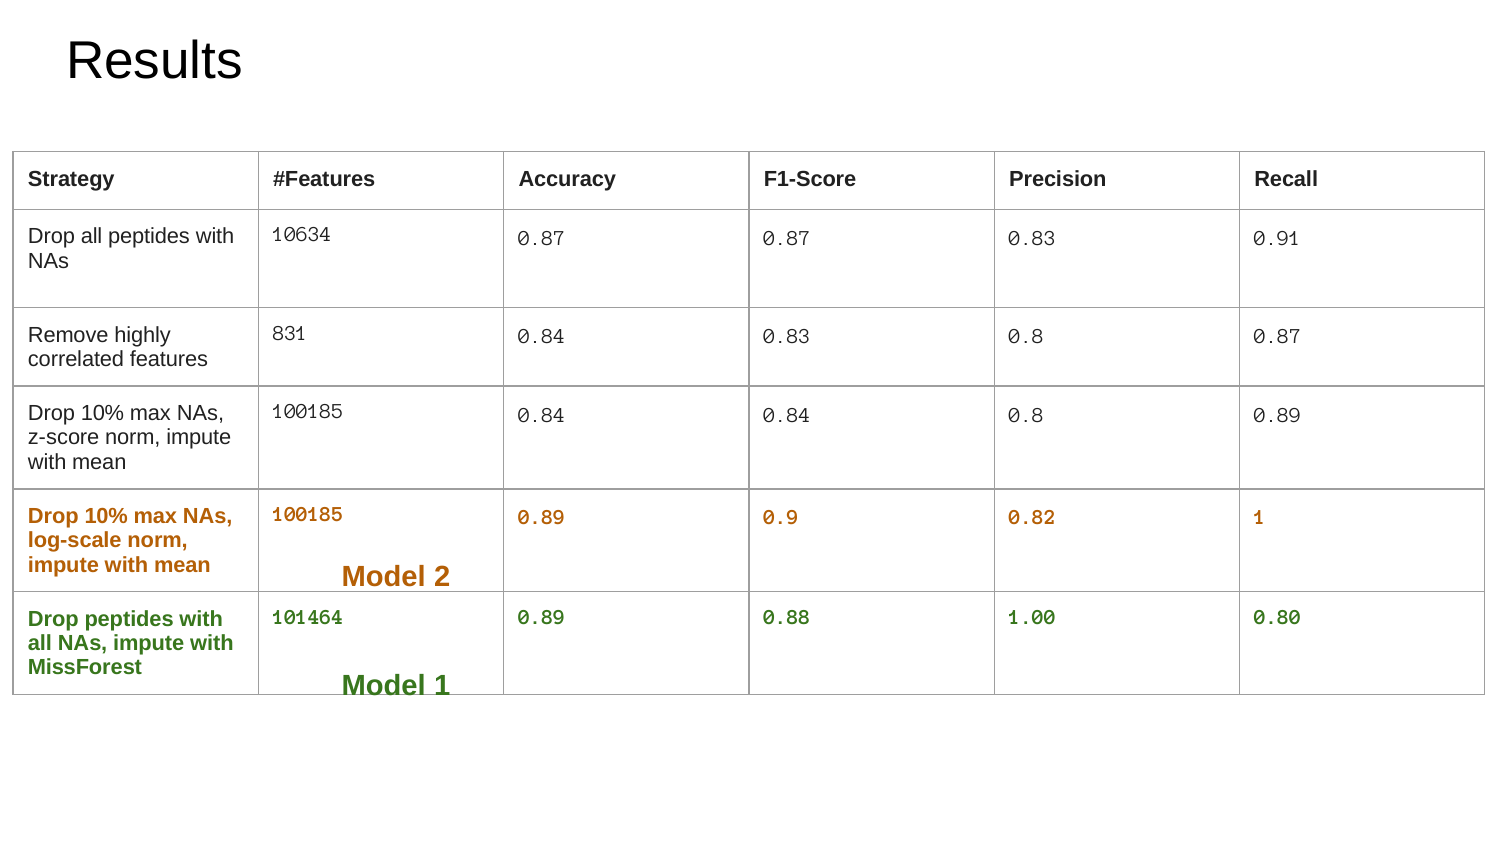

# Results
| Strategy | #Features | Accuracy | F1-Score | Precision | Recall |
| --- | --- | --- | --- | --- | --- |
| Drop all peptides with NAs | 10634 | 0.87 | 0.87 | 0.83 | 0.91 |
| Remove highly correlated features | 831 | 0.84 | 0.83 | 0.8 | 0.87 |
| Drop 10% max NAs, z-score norm, impute with mean | 100185 | 0.84 | 0.84 | 0.8 | 0.89 |
| Drop 10% max NAs, log-scale norm, impute with mean | 100185 | 0.89 | 0.9 | 0.82 | 1 |
| Drop peptides with all NAs, impute with MissForest | 101464 | 0.89 | 0.88 | 1.00 | 0.80 |
Model 2
Model 1